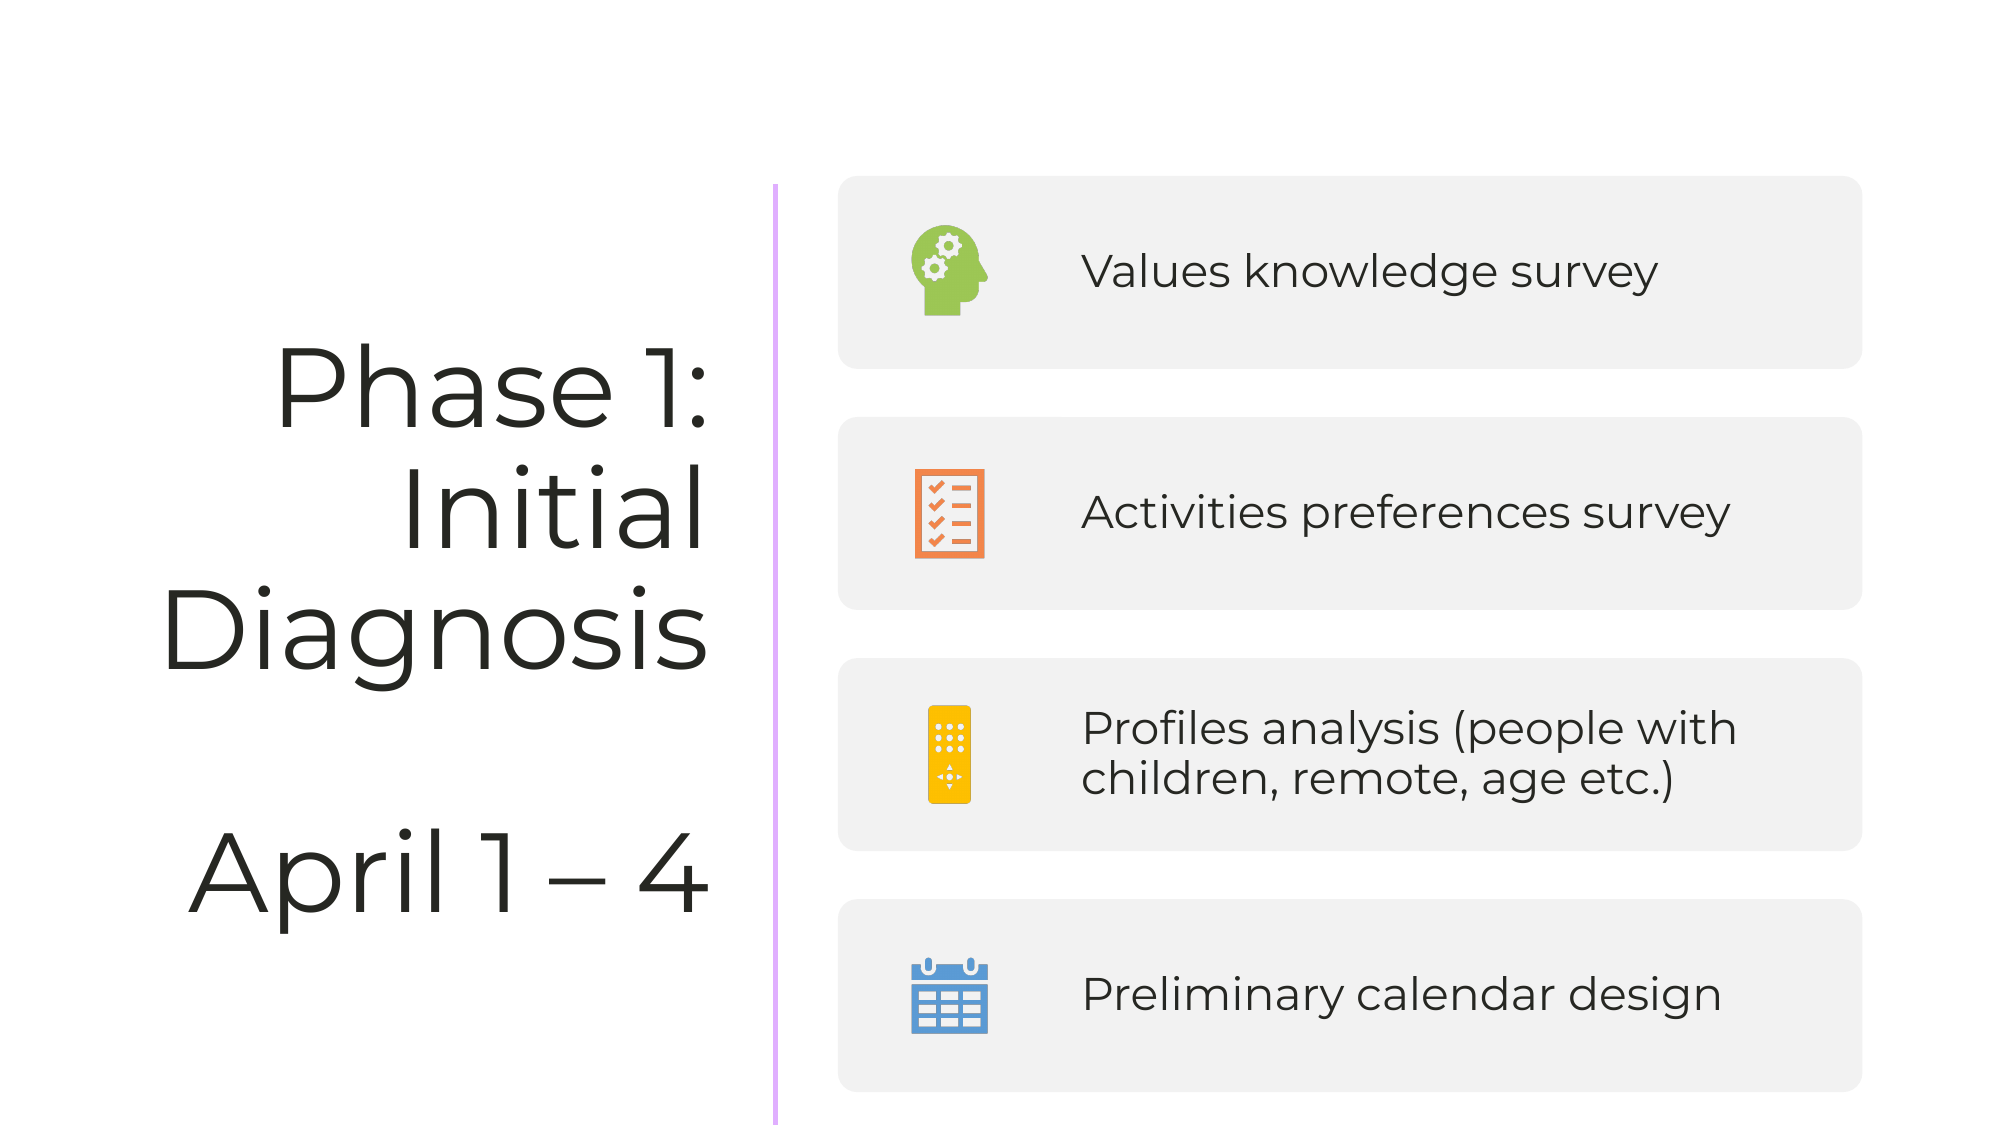

# Phase 1: Initial Diagnosis April 1 – 4
Values knowledge survey
Activities preferences survey
Profiles analysis (people with children, remote, age etc.)
Preliminary calendar design